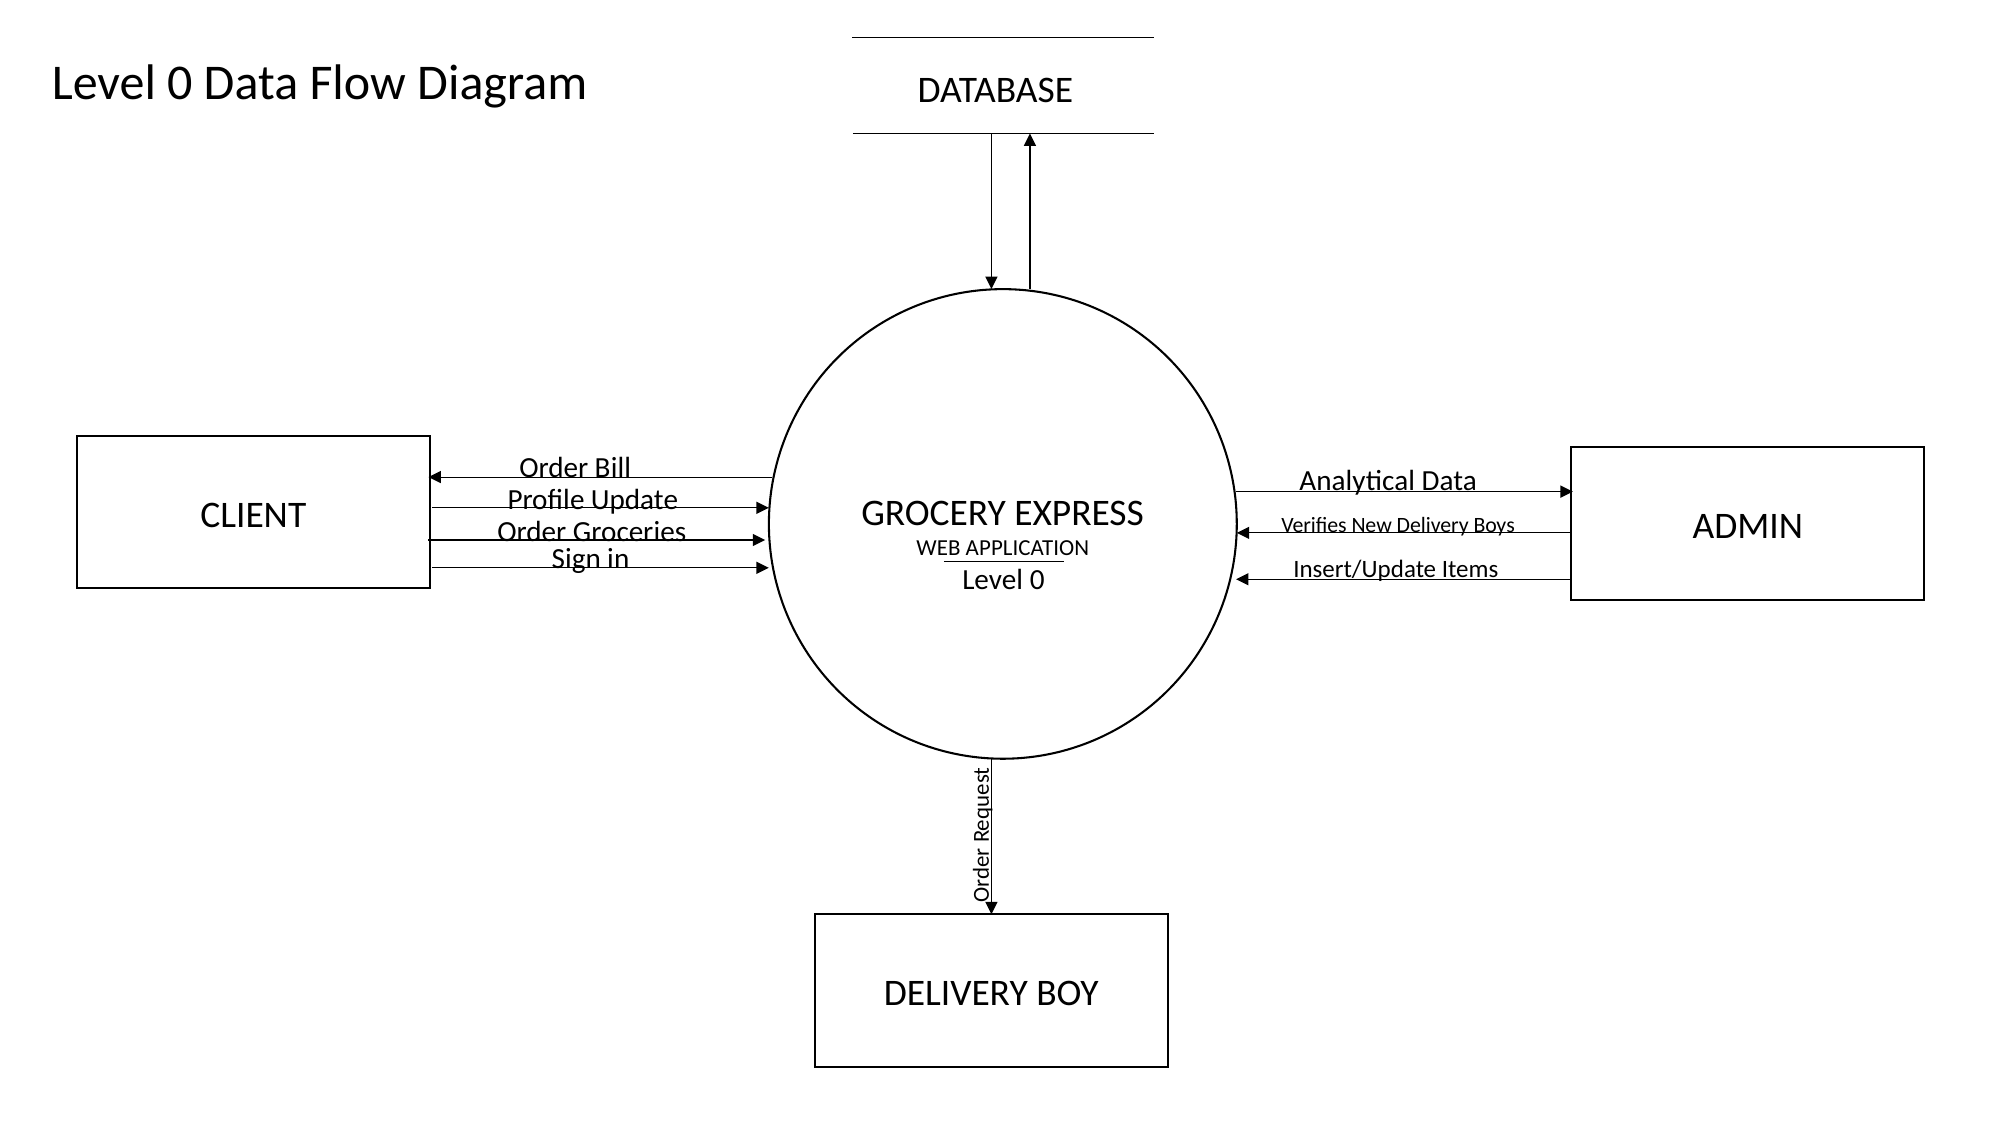

Level 0 Data Flow Diagram
DATABASE
GROCERY EXPRESS
WEB APPLICATION
CLIENT
Order Bill
ADMIN
Analytical Data
Profile Update
Verifies New Delivery Boys
Order Groceries
Sign in
Insert/Update Items
Level 0
Order Request
DELIVERY BOY